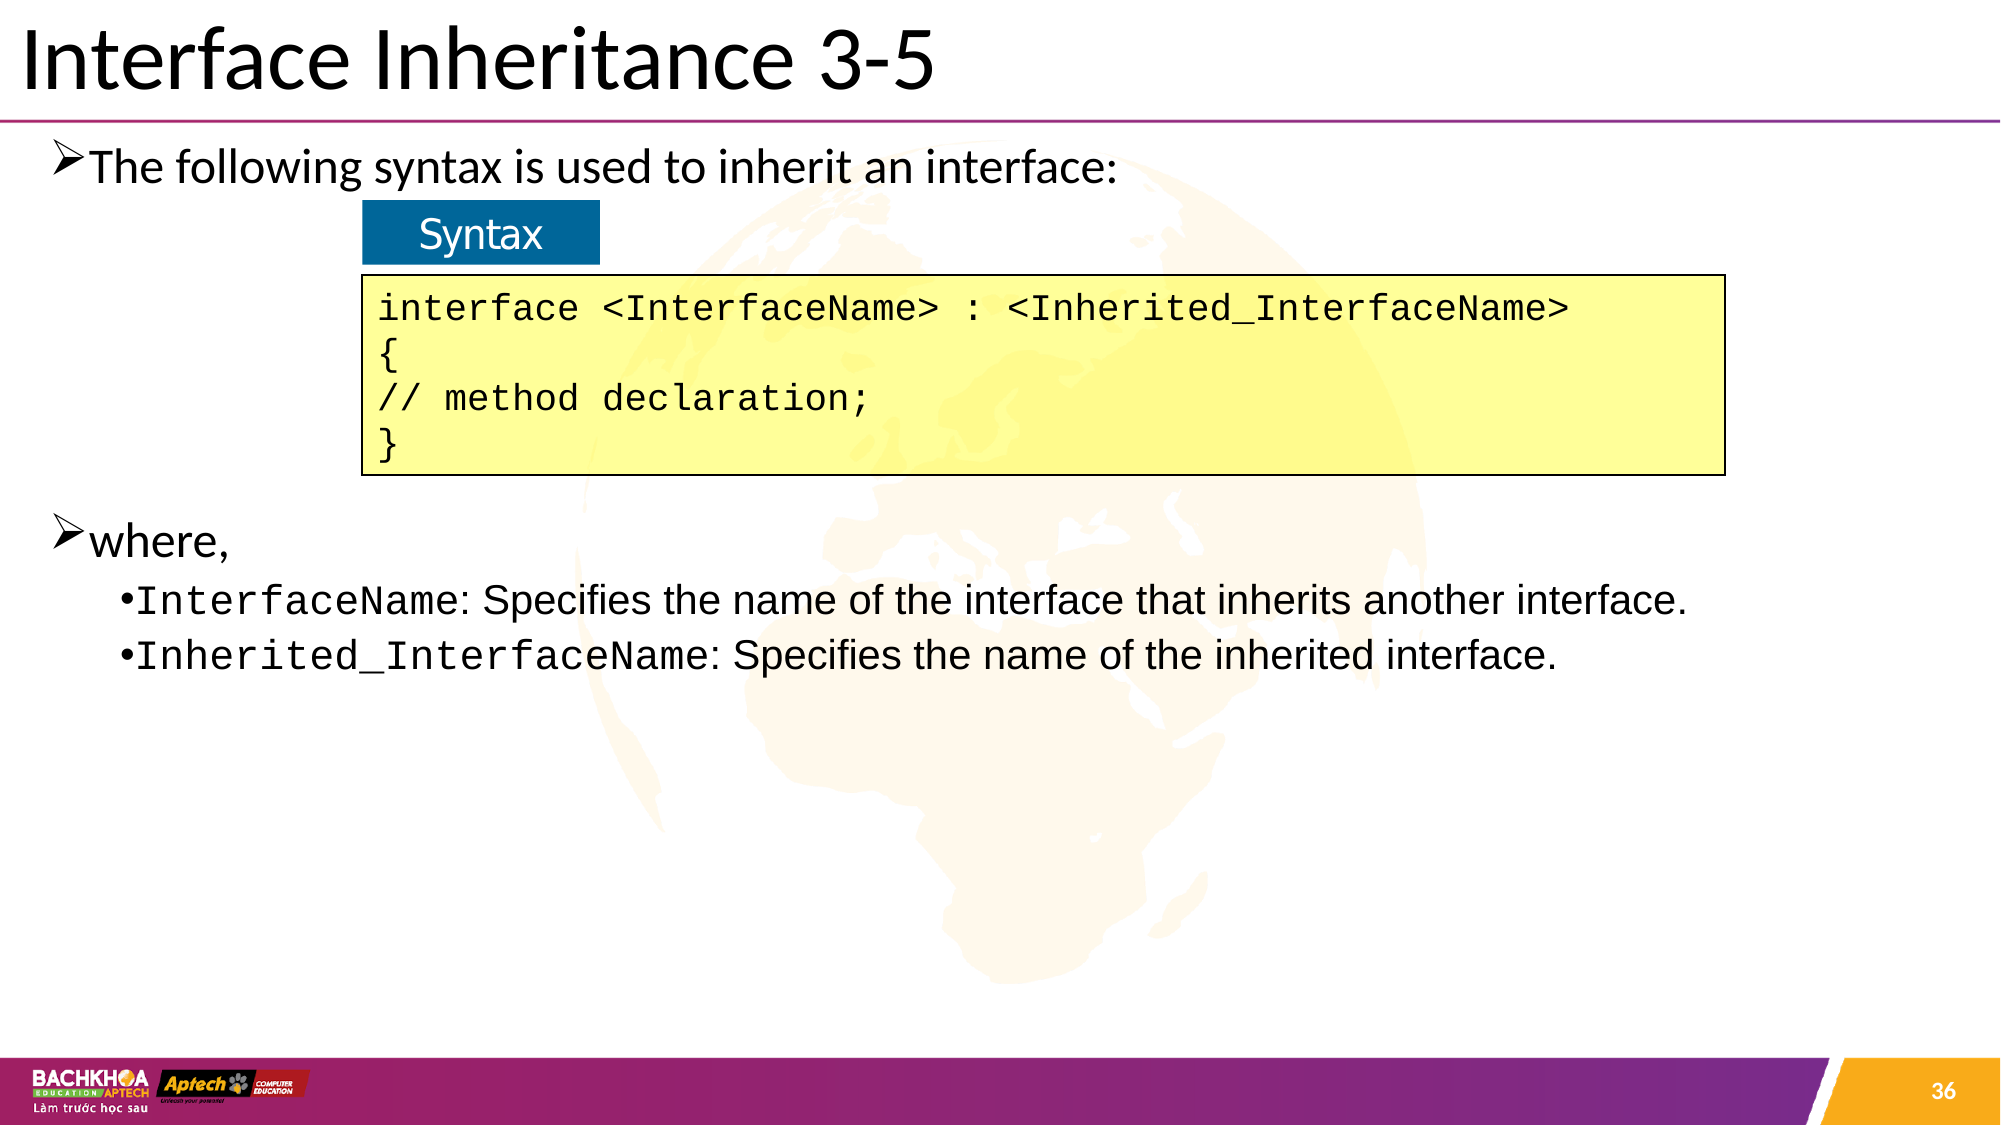

# Interface Inheritance 3-5
The following syntax is used to inherit an interface:

where,
InterfaceName: Specifies the name of the interface that inherits another interface.
Inherited_InterfaceName: Specifies the name of the inherited interface.

Syntax
interface <InterfaceName> : <Inherited_InterfaceName>
{
// method declaration;
}
36